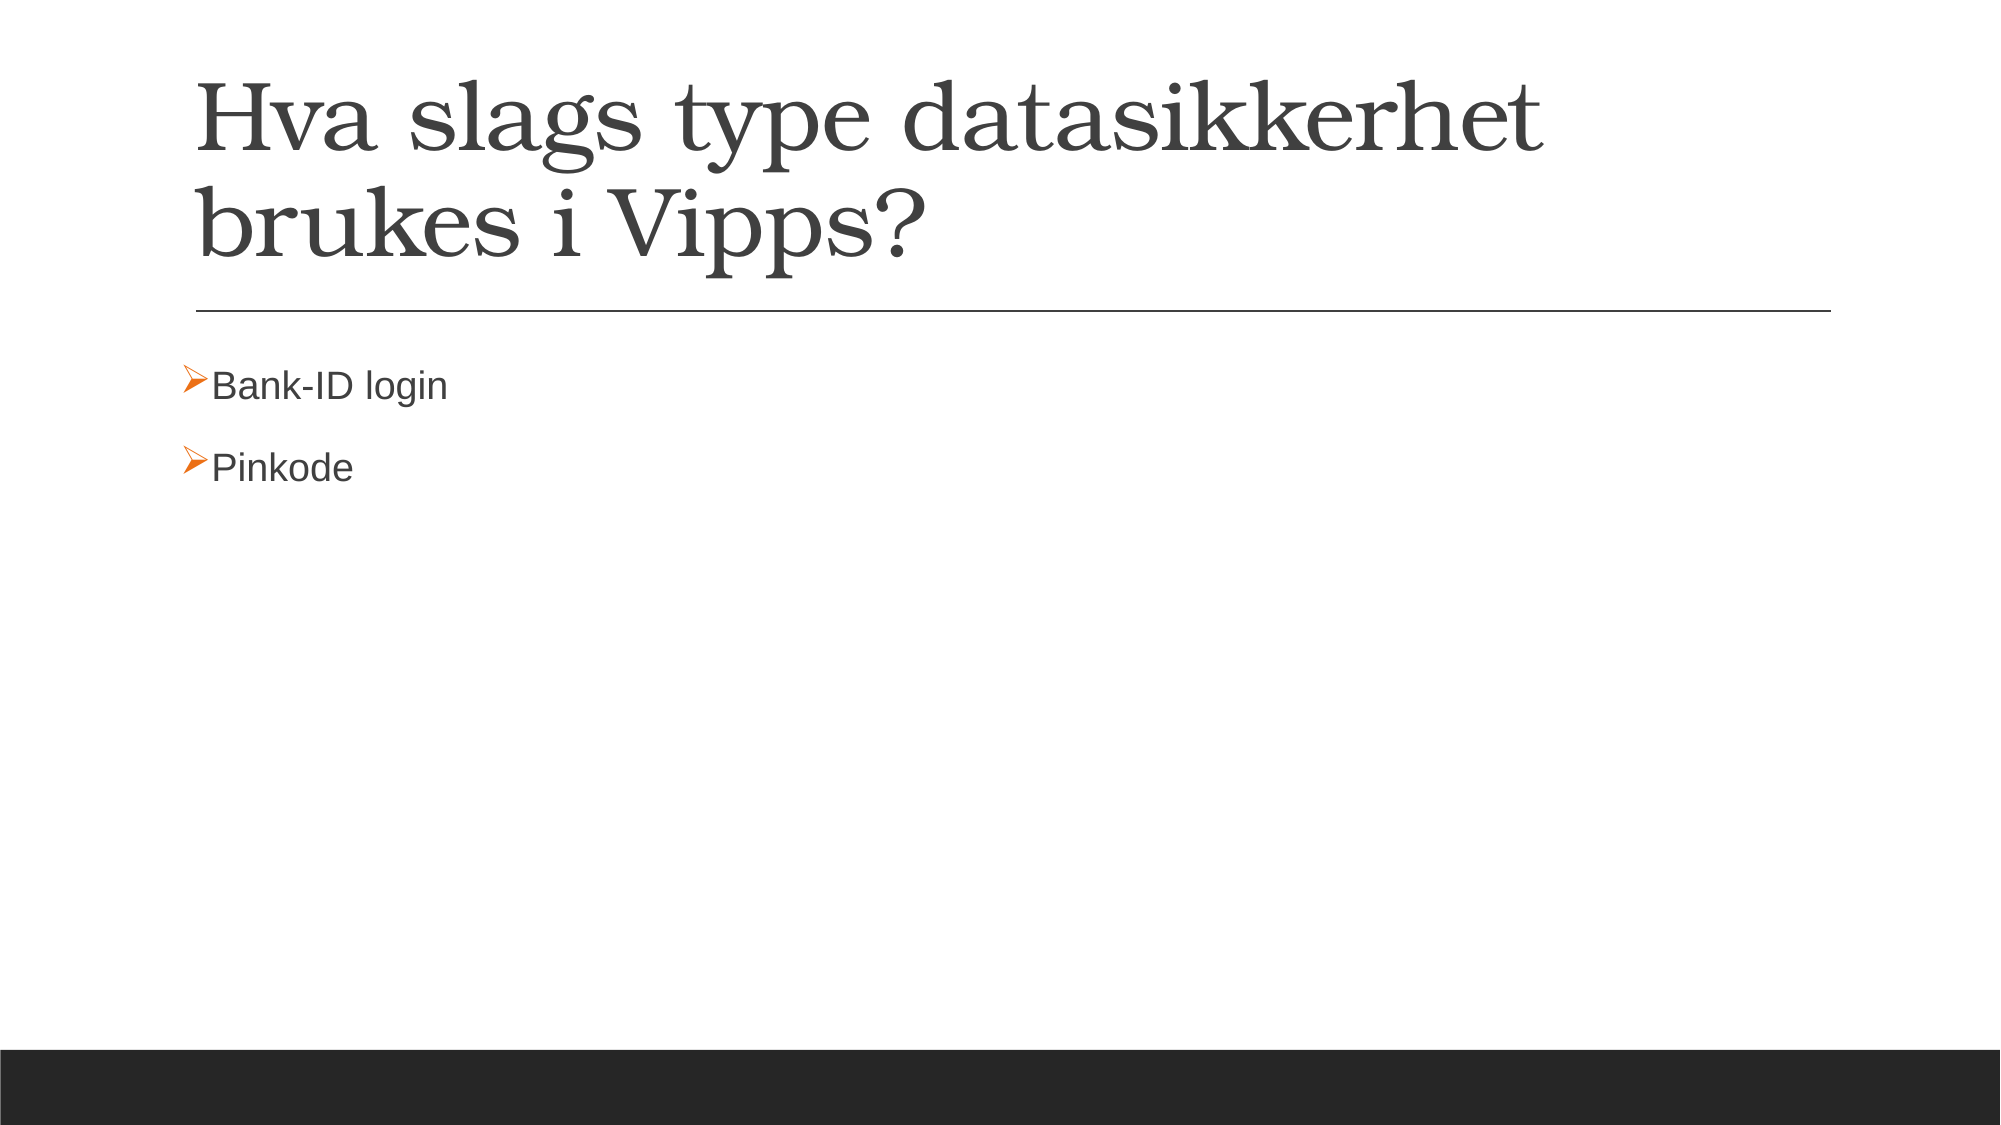

# Hva slags type datasikkerhet brukes i Vipps?
Bank-ID login
Pinkode